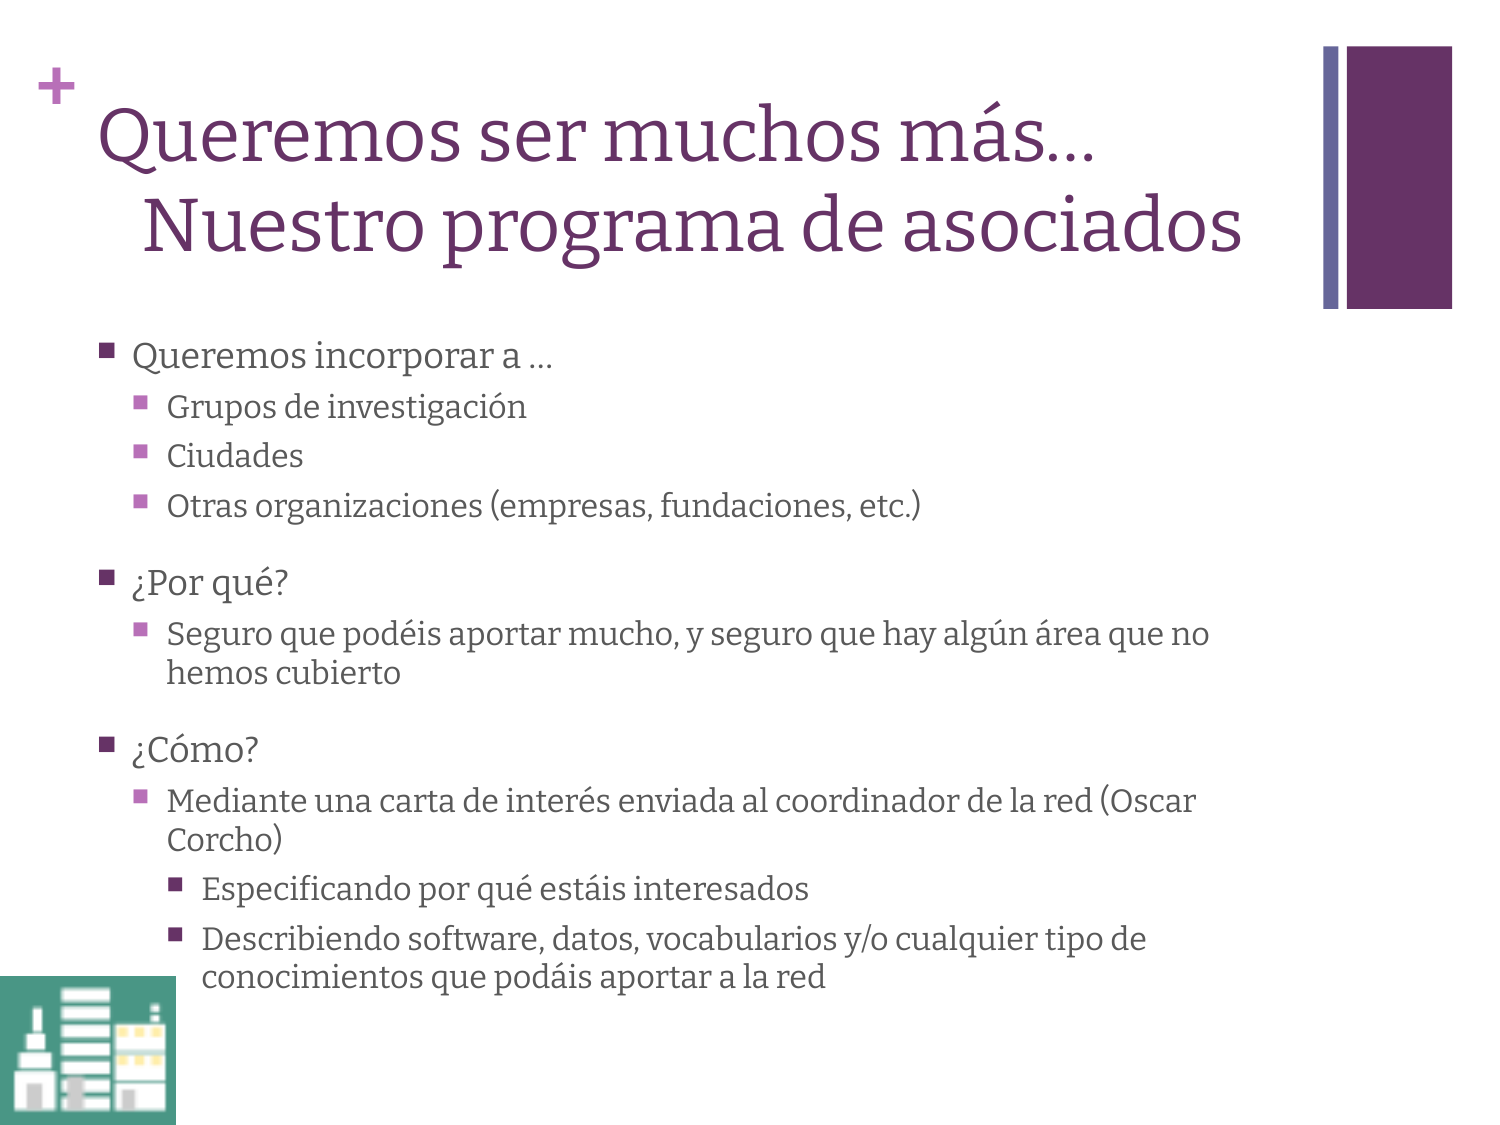

# Queremos ser muchos más… Nuestro programa de asociados
Queremos incorporar a …
Grupos de investigación
Ciudades
Otras organizaciones (empresas, fundaciones, etc.)
¿Por qué?
Seguro que podéis aportar mucho, y seguro que hay algún área que no hemos cubierto
¿Cómo?
Mediante una carta de interés enviada al coordinador de la red (Oscar Corcho)
Especificando por qué estáis interesados
Describiendo software, datos, vocabularios y/o cualquier tipo de conocimientos que podáis aportar a la red